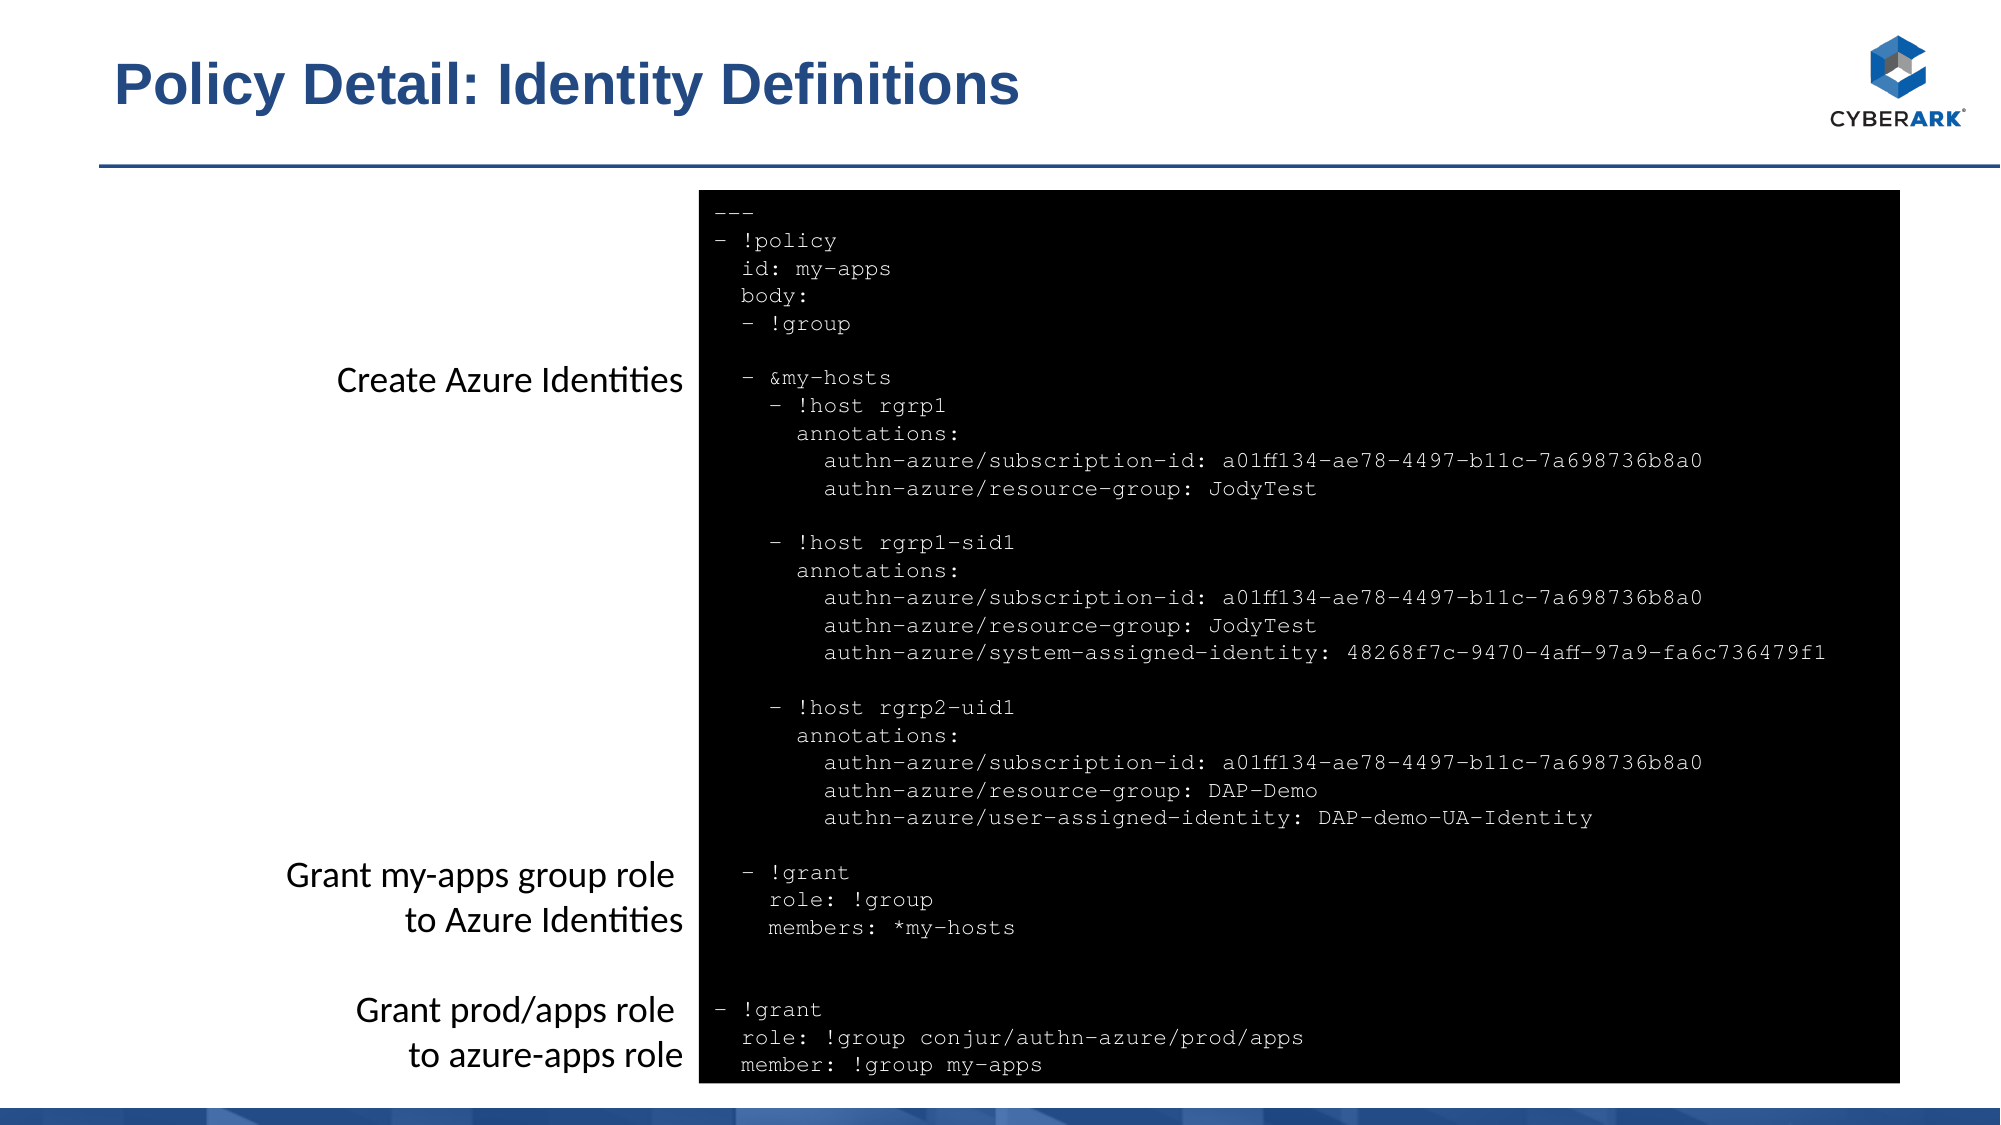

# Policy Detail: Identity Definitions
---
- !policy
  id: my-apps
  body:
  - !group

  - &my-hosts
    - !host rgrp1
      annotations:
        authn-azure/subscription-id: a01ff134-ae78-4497-b11c-7a698736b8a0
        authn-azure/resource-group: JodyTest

    - !host rgrp1-sid1
      annotations:
        authn-azure/subscription-id: a01ff134-ae78-4497-b11c-7a698736b8a0
        authn-azure/resource-group: JodyTest
        authn-azure/system-assigned-identity: 48268f7c-9470-4aff-97a9-fa6c736479f1

    - !host rgrp2-uid1
      annotations:
        authn-azure/subscription-id: a01ff134-ae78-4497-b11c-7a698736b8a0
        authn-azure/resource-group: DAP-Demo
        authn-azure/user-assigned-identity: DAP-demo-UA-Identity

  - !grant
    role: !group
    members: *my-hosts

- !grant
  role: !group conjur/authn-azure/prod/apps
  member: !group my-apps
Create Azure Identities

Grant my-apps group role
to Azure Identities

Grant prod/apps role
to azure-apps role